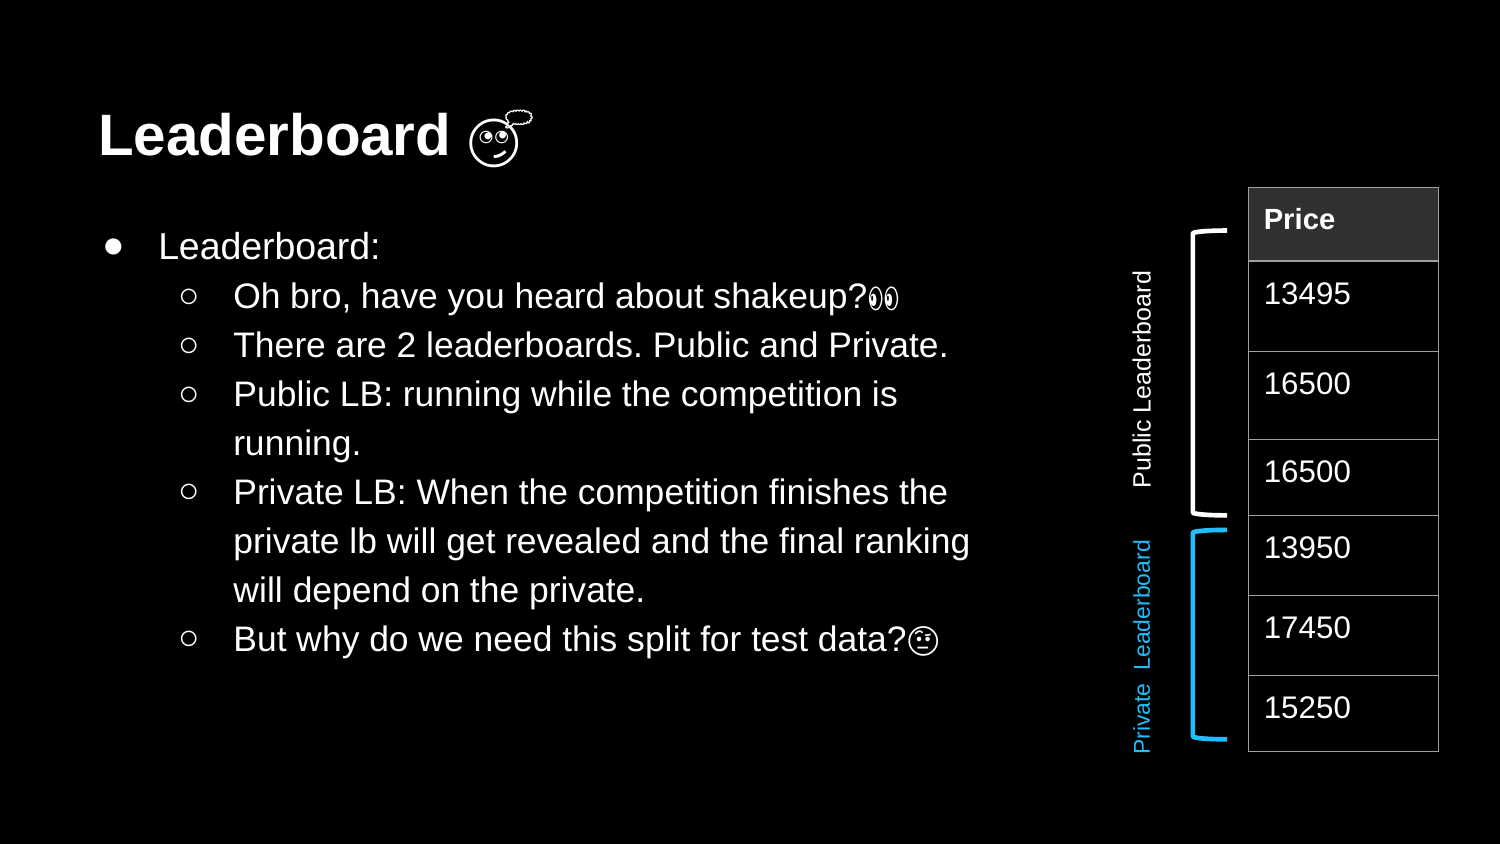

# Leaderboard 🤔
| Price |
| --- |
| 13495 |
| 16500 |
| 16500 |
| 13950 |
| 17450 |
| 15250 |
Leaderboard:
Oh bro, have you heard about shakeup?👀
There are 2 leaderboards. Public and Private.
Public LB: running while the competition is running.
Private LB: When the competition finishes the private lb will get revealed and the final ranking will depend on the private.
But why do we need this split for test data?🤨

Public Leaderboard

Private  Leaderboard